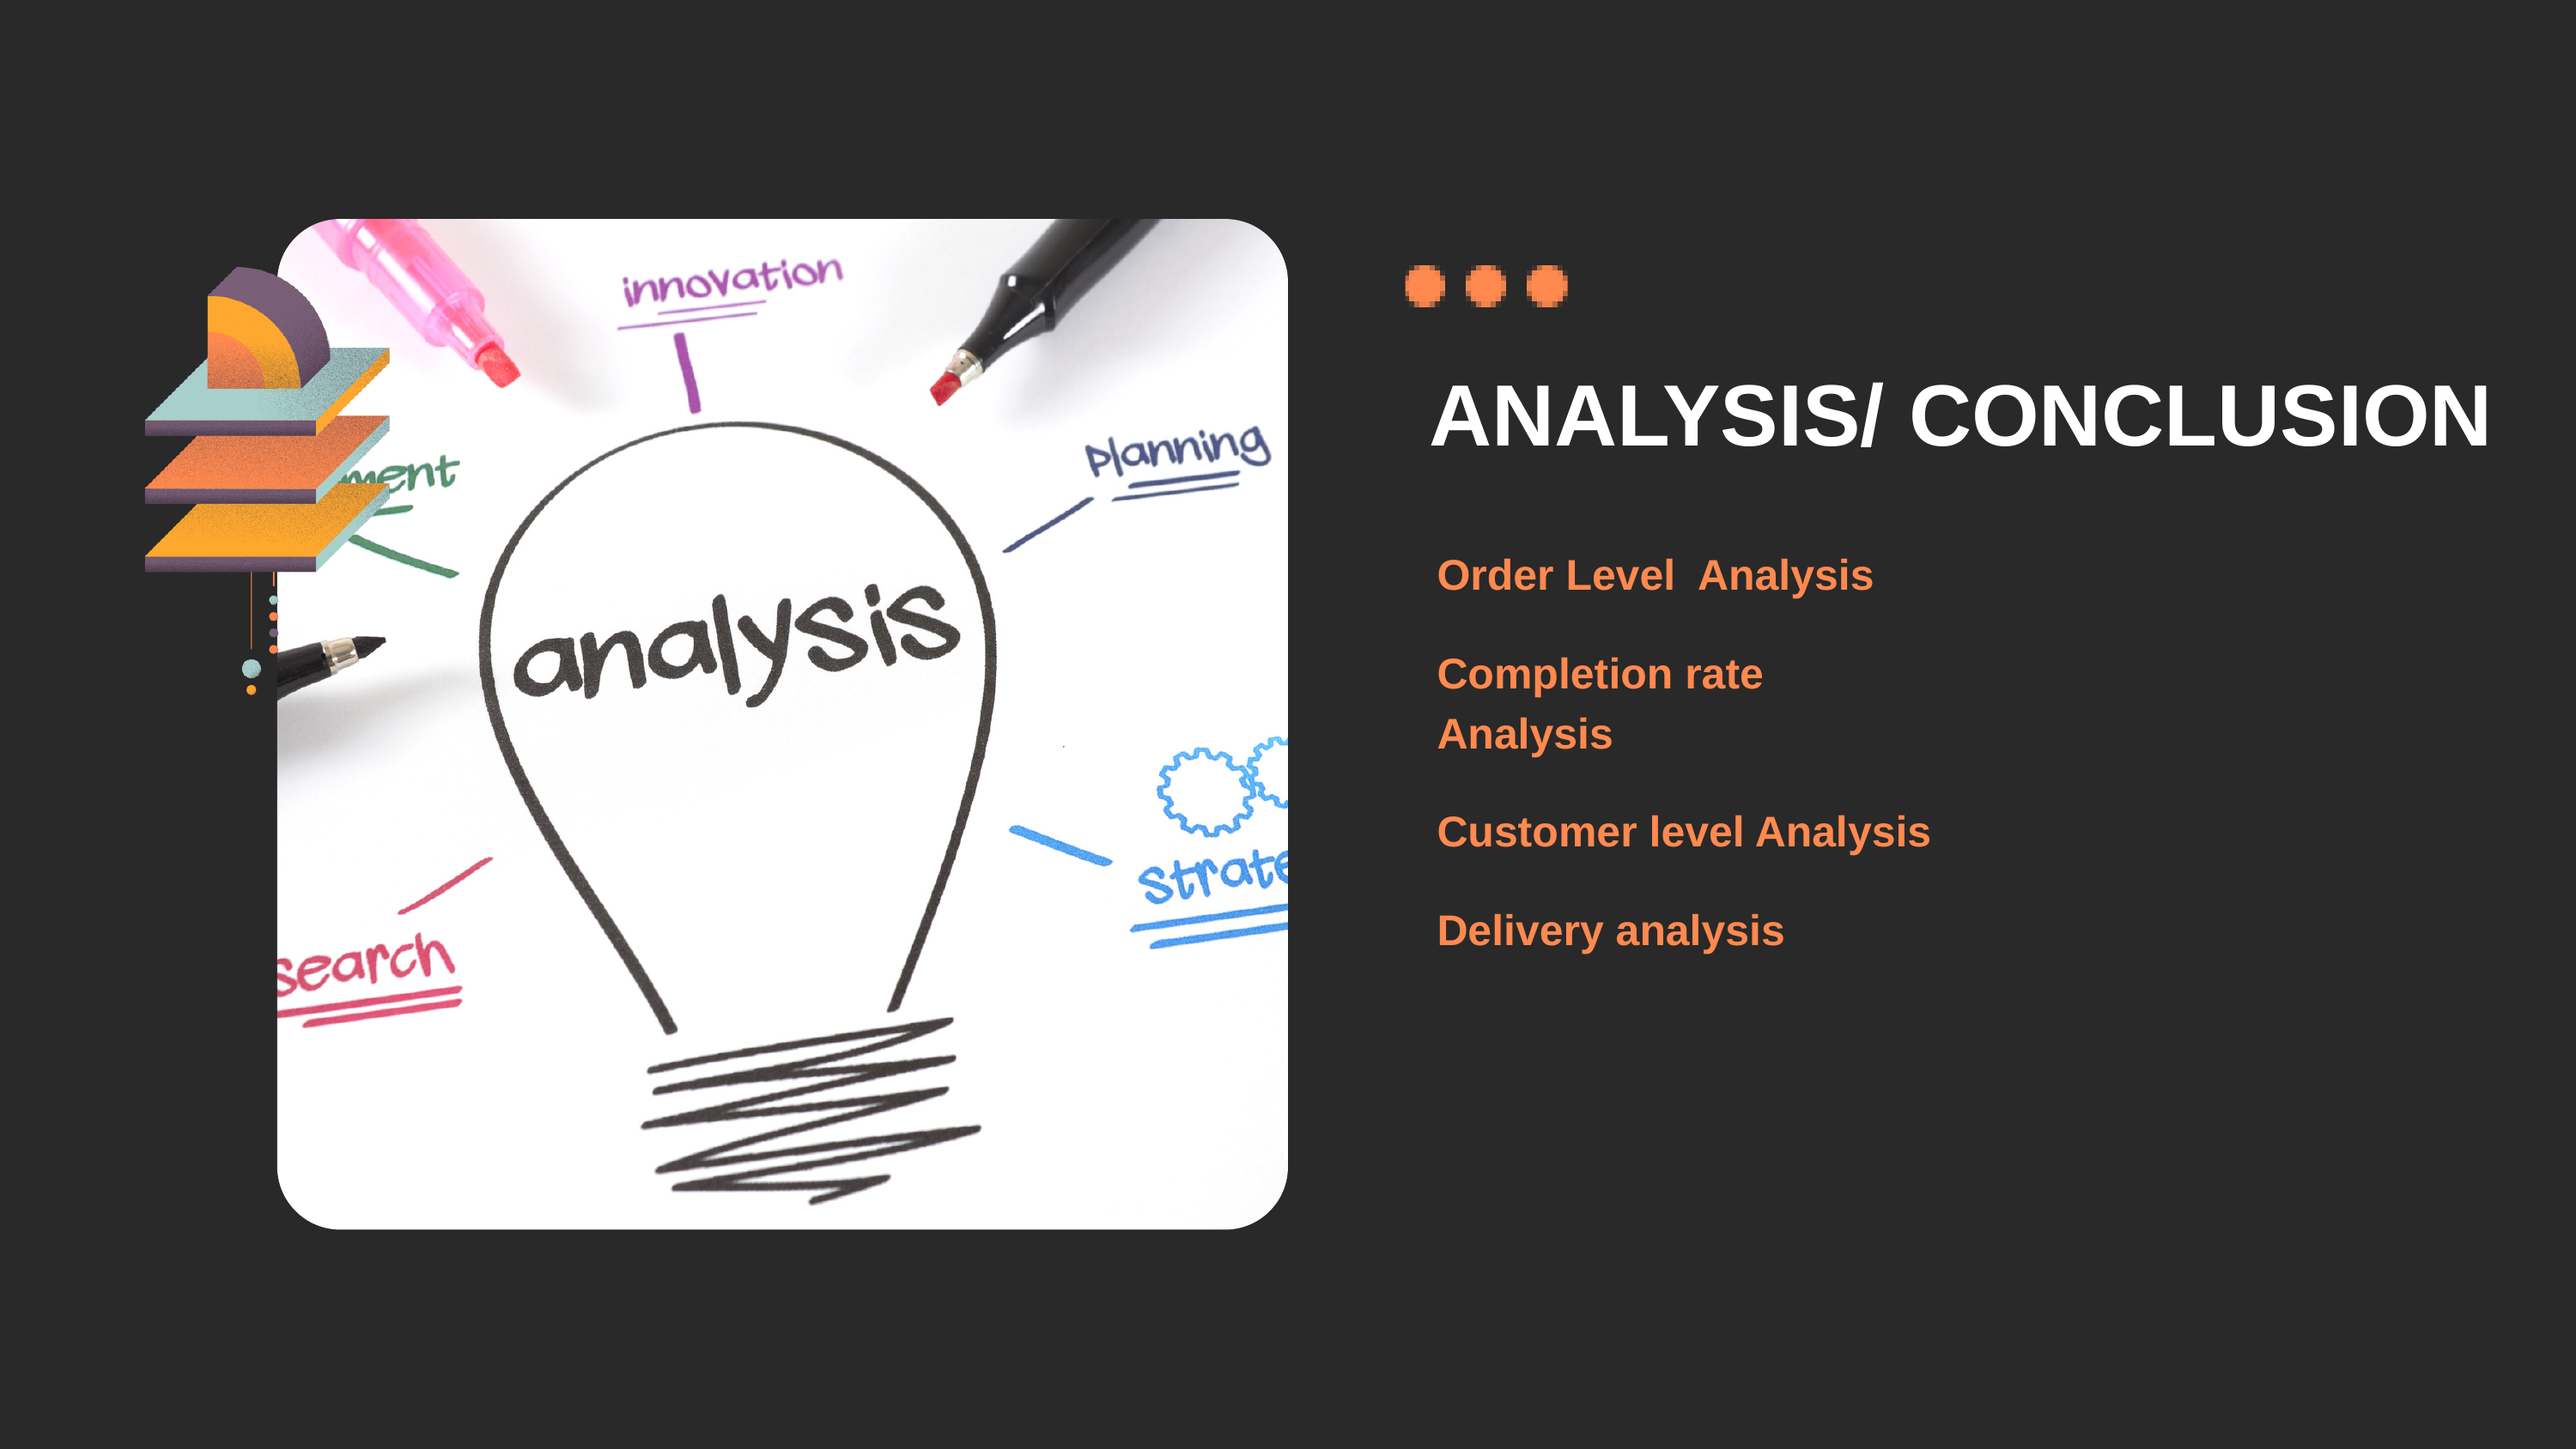

ANALYSIS/ CONCLUSION
Order Level  Analysis
Completion rate Analysis
Customer level Analysis
Delivery analysis